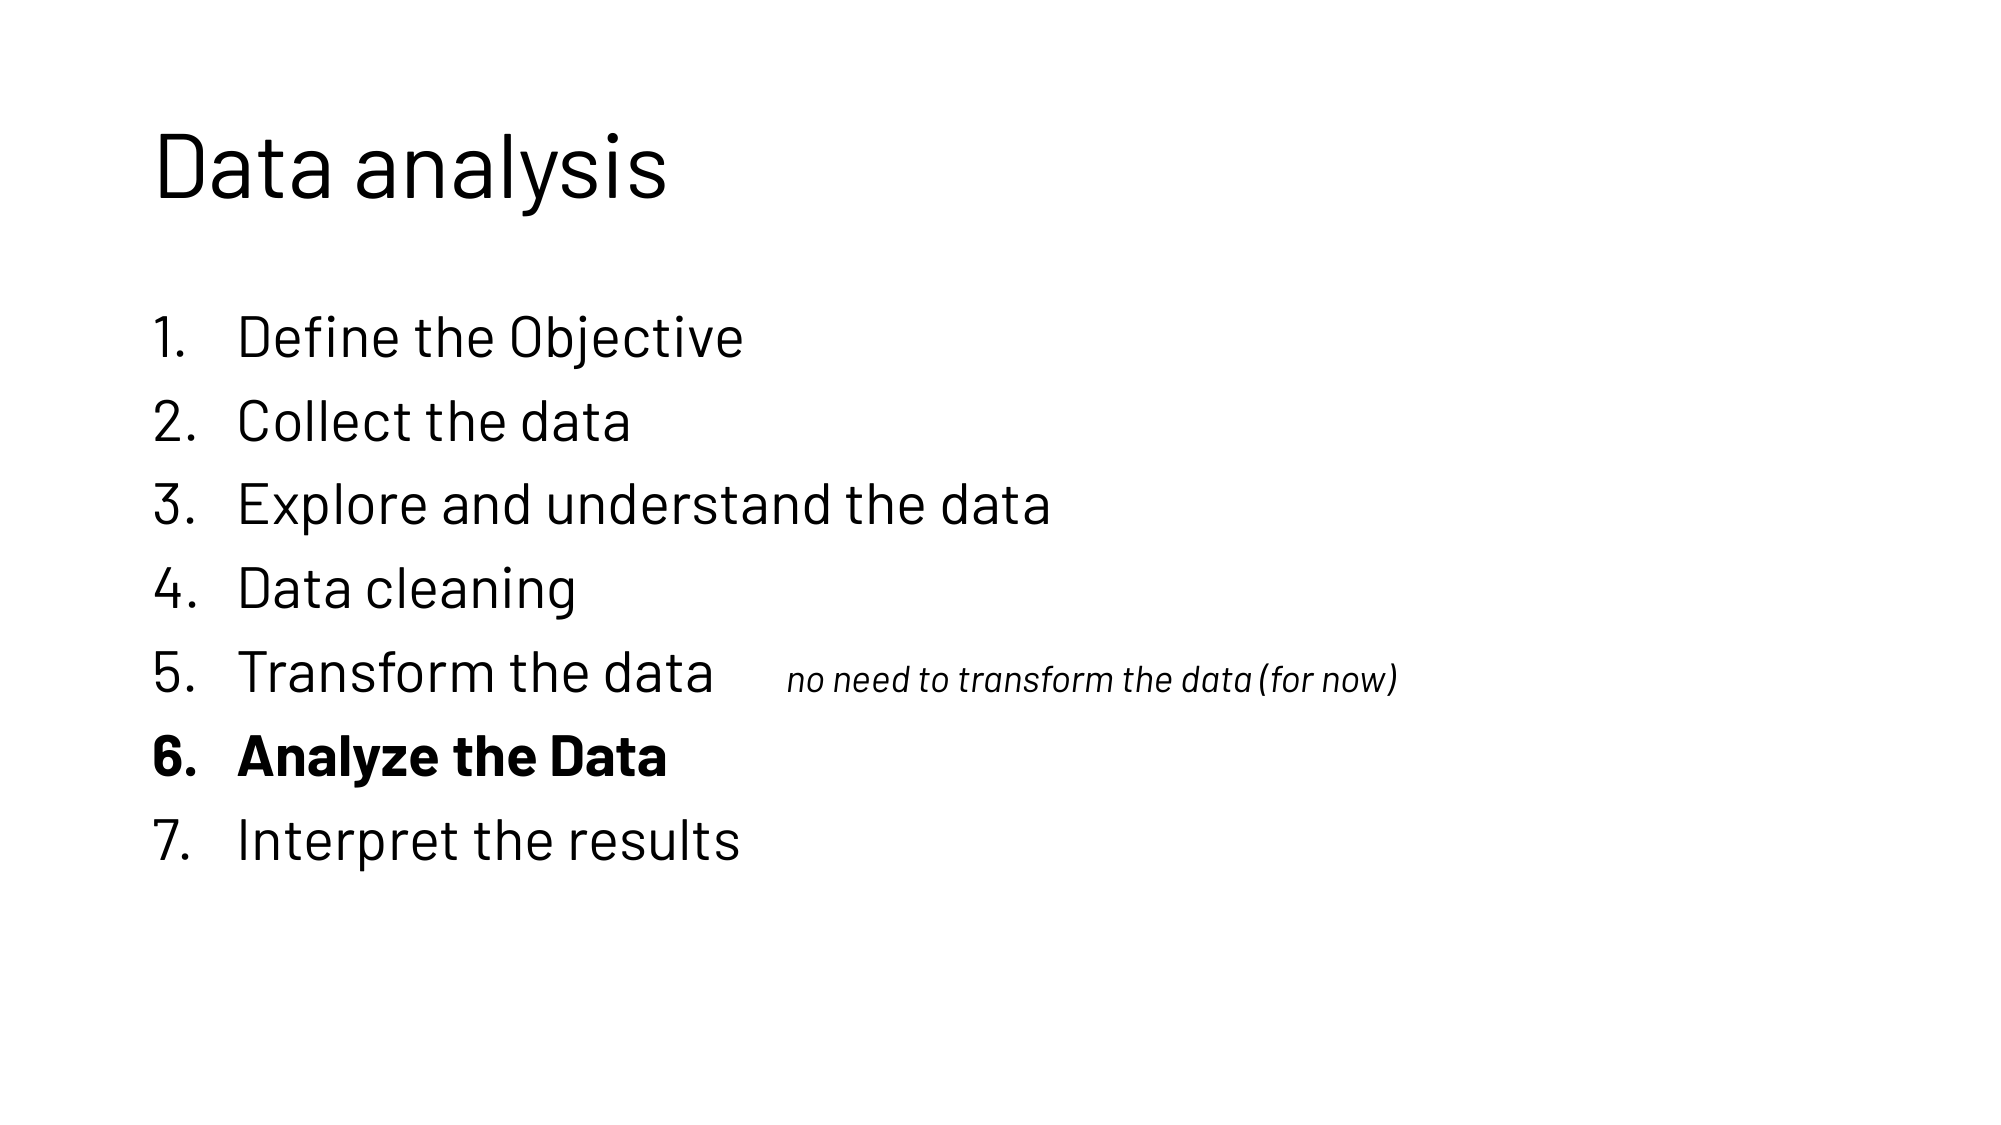

# Data analysis
Define the Objective
Collect the data
Explore and understand the data
Data cleaning
Transform the data      no need to transform the data (for now)
Analyze the Data
Interpret the results